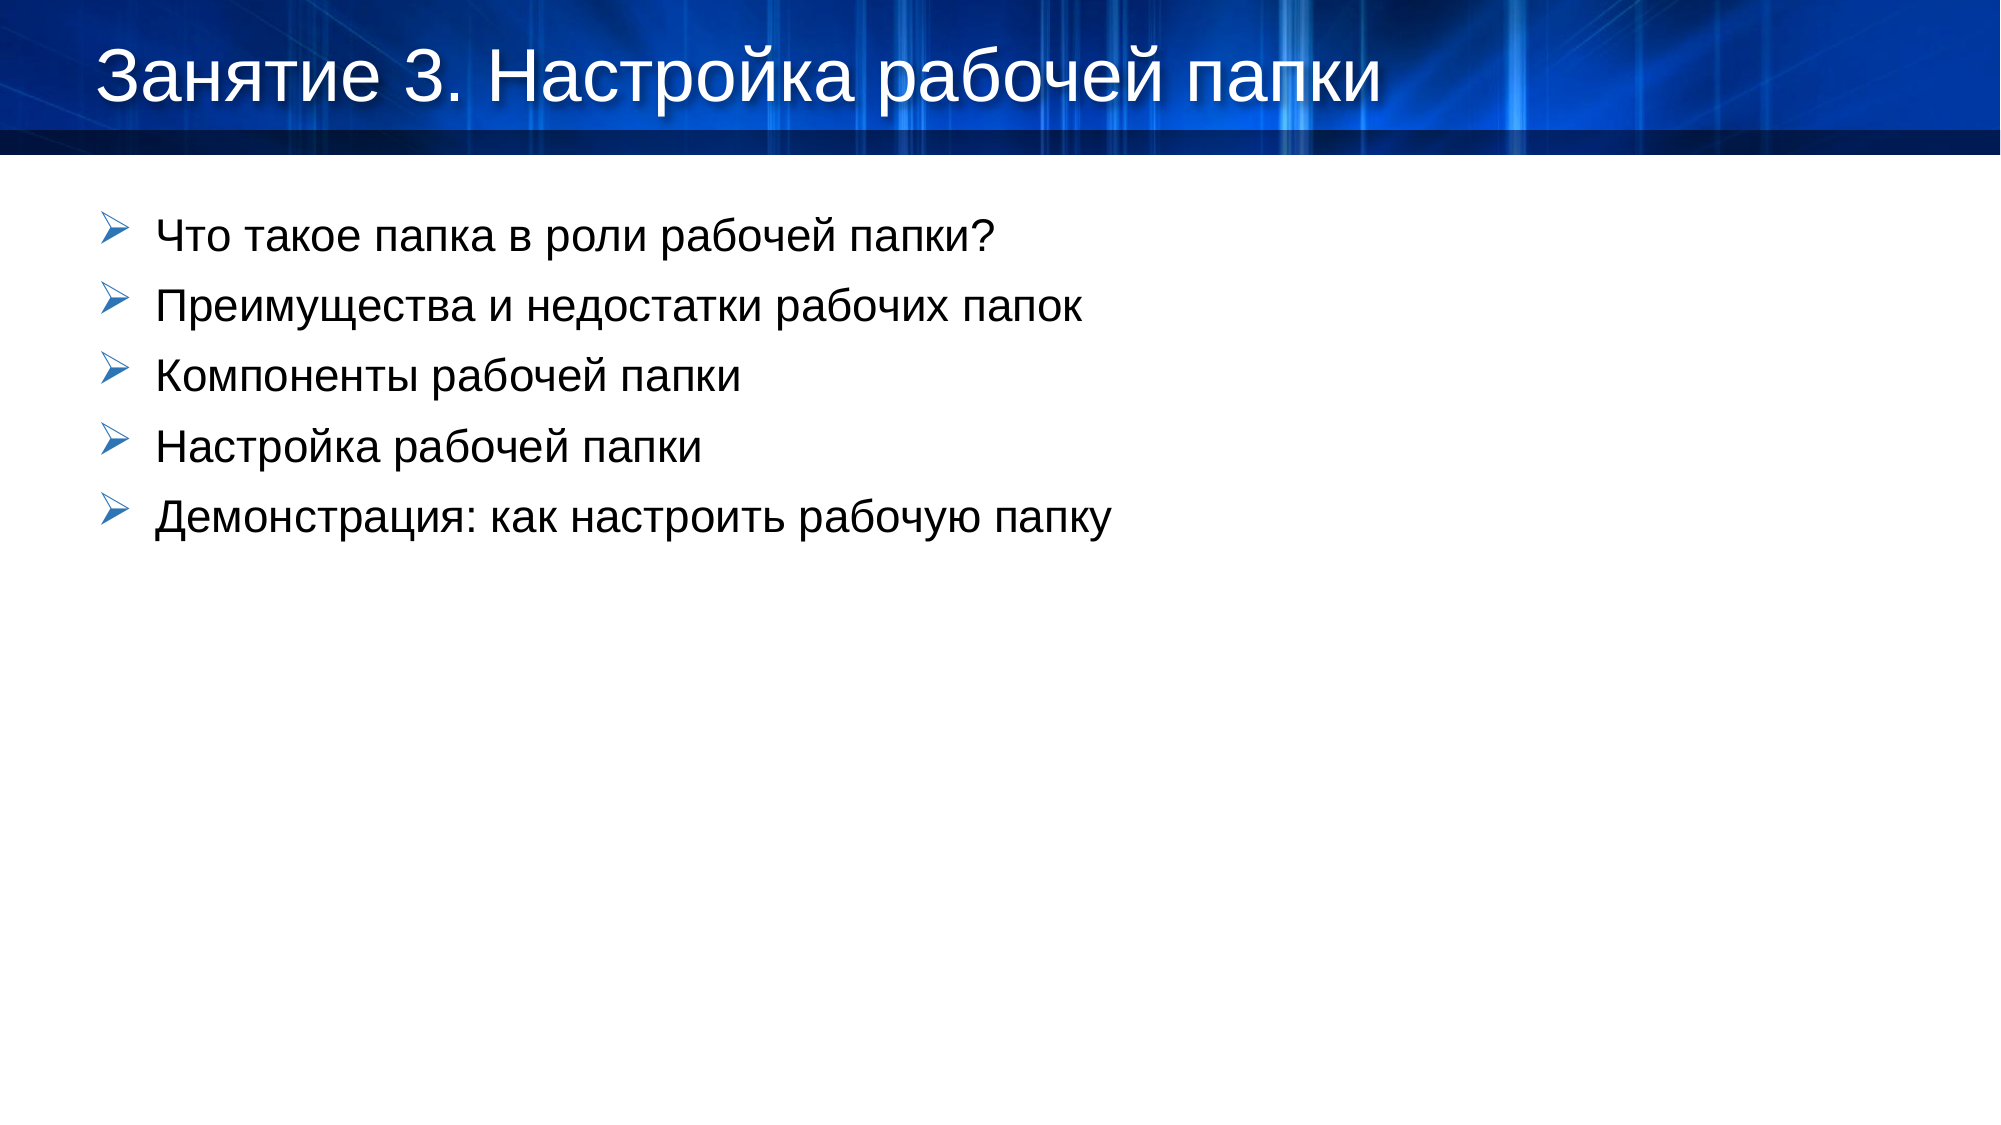

Занятие 3. Настройка рабочей папки
Что такое папка в роли рабочей папки?
Преимущества и недостатки рабочих папок
Компоненты рабочей папки
Настройка рабочей папки
Демонстрация: как настроить рабочую папку